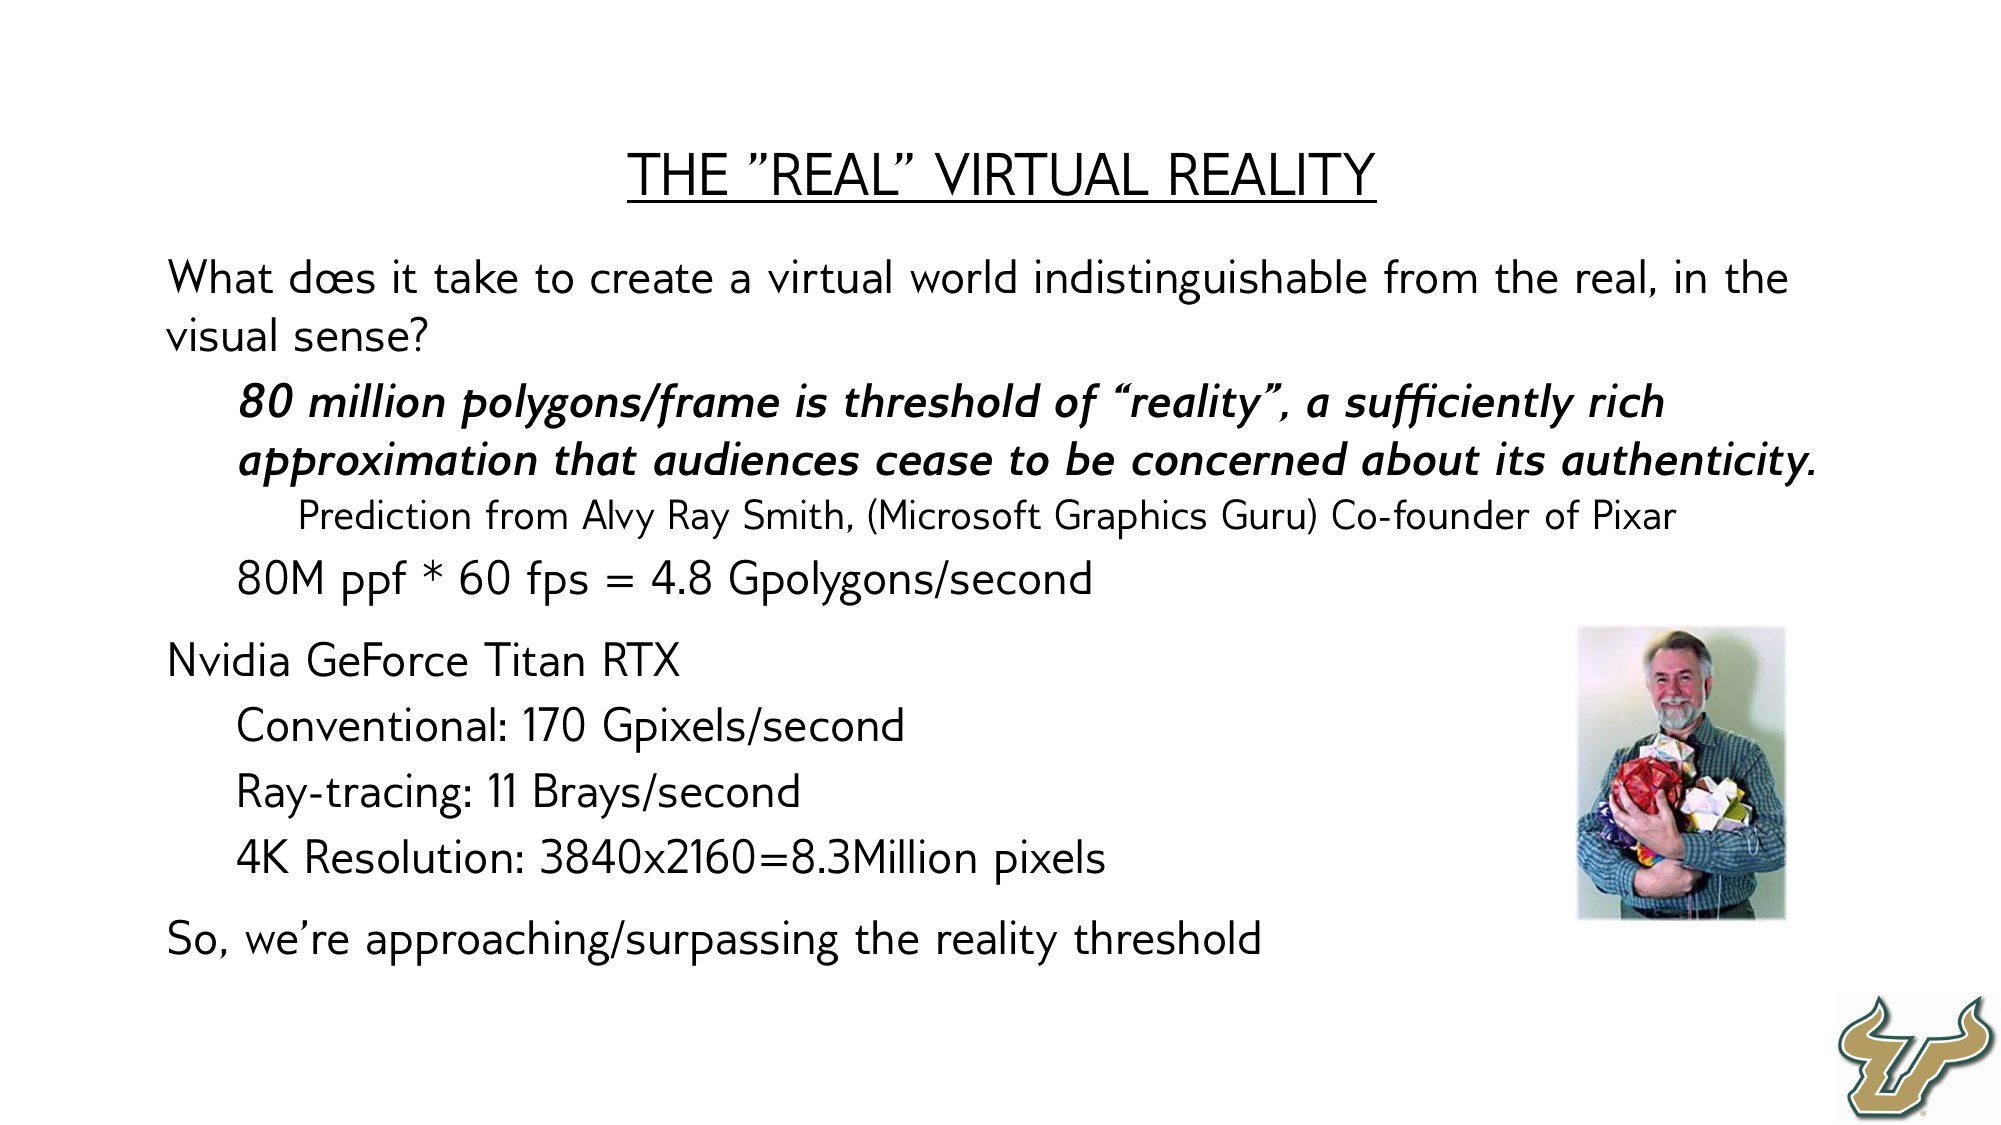

The ”real” Virtual Reality
What does it take to create a virtual world indistinguishable from the real, in the visual sense?
80 million polygons/frame is threshold of “reality”, a sufficiently rich approximation that audiences cease to be concerned about its authenticity.
Prediction from Alvy Ray Smith, (Microsoft Graphics Guru) Co-founder of Pixar
80M ppf * 60 fps = 4.8 Gpolygons/second
Nvidia GeForce Titan RTX
Conventional: 170 Gpixels/second
Ray-tracing: 11 Brays/second
4K Resolution: 3840x2160=8.3Million pixels
So, we’re approaching/surpassing the reality threshold